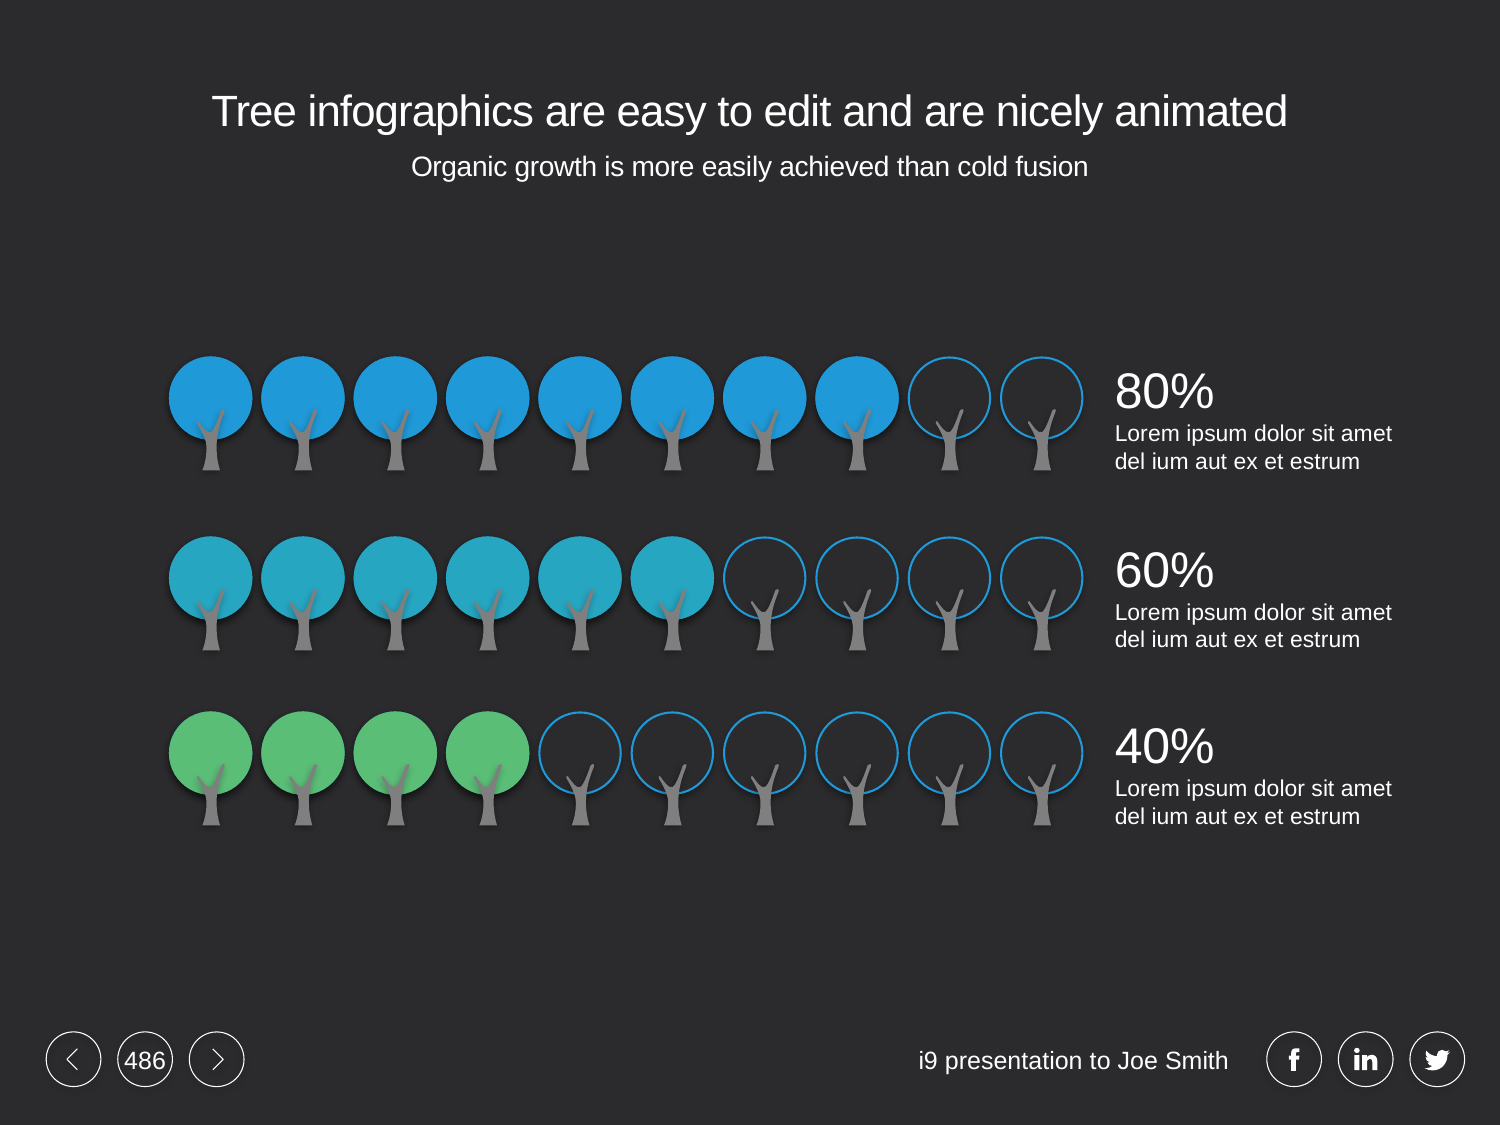

# Tree infographics are easy to edit and are nicely animated
Organic growth is more easily achieved than cold fusion
80%
Lorem ipsum dolor sit amet del ium aut ex et estrum

60%
Lorem ipsum dolor sit amet del ium aut ex et estrum

40%
Lorem ipsum dolor sit amet del ium aut ex et estrum